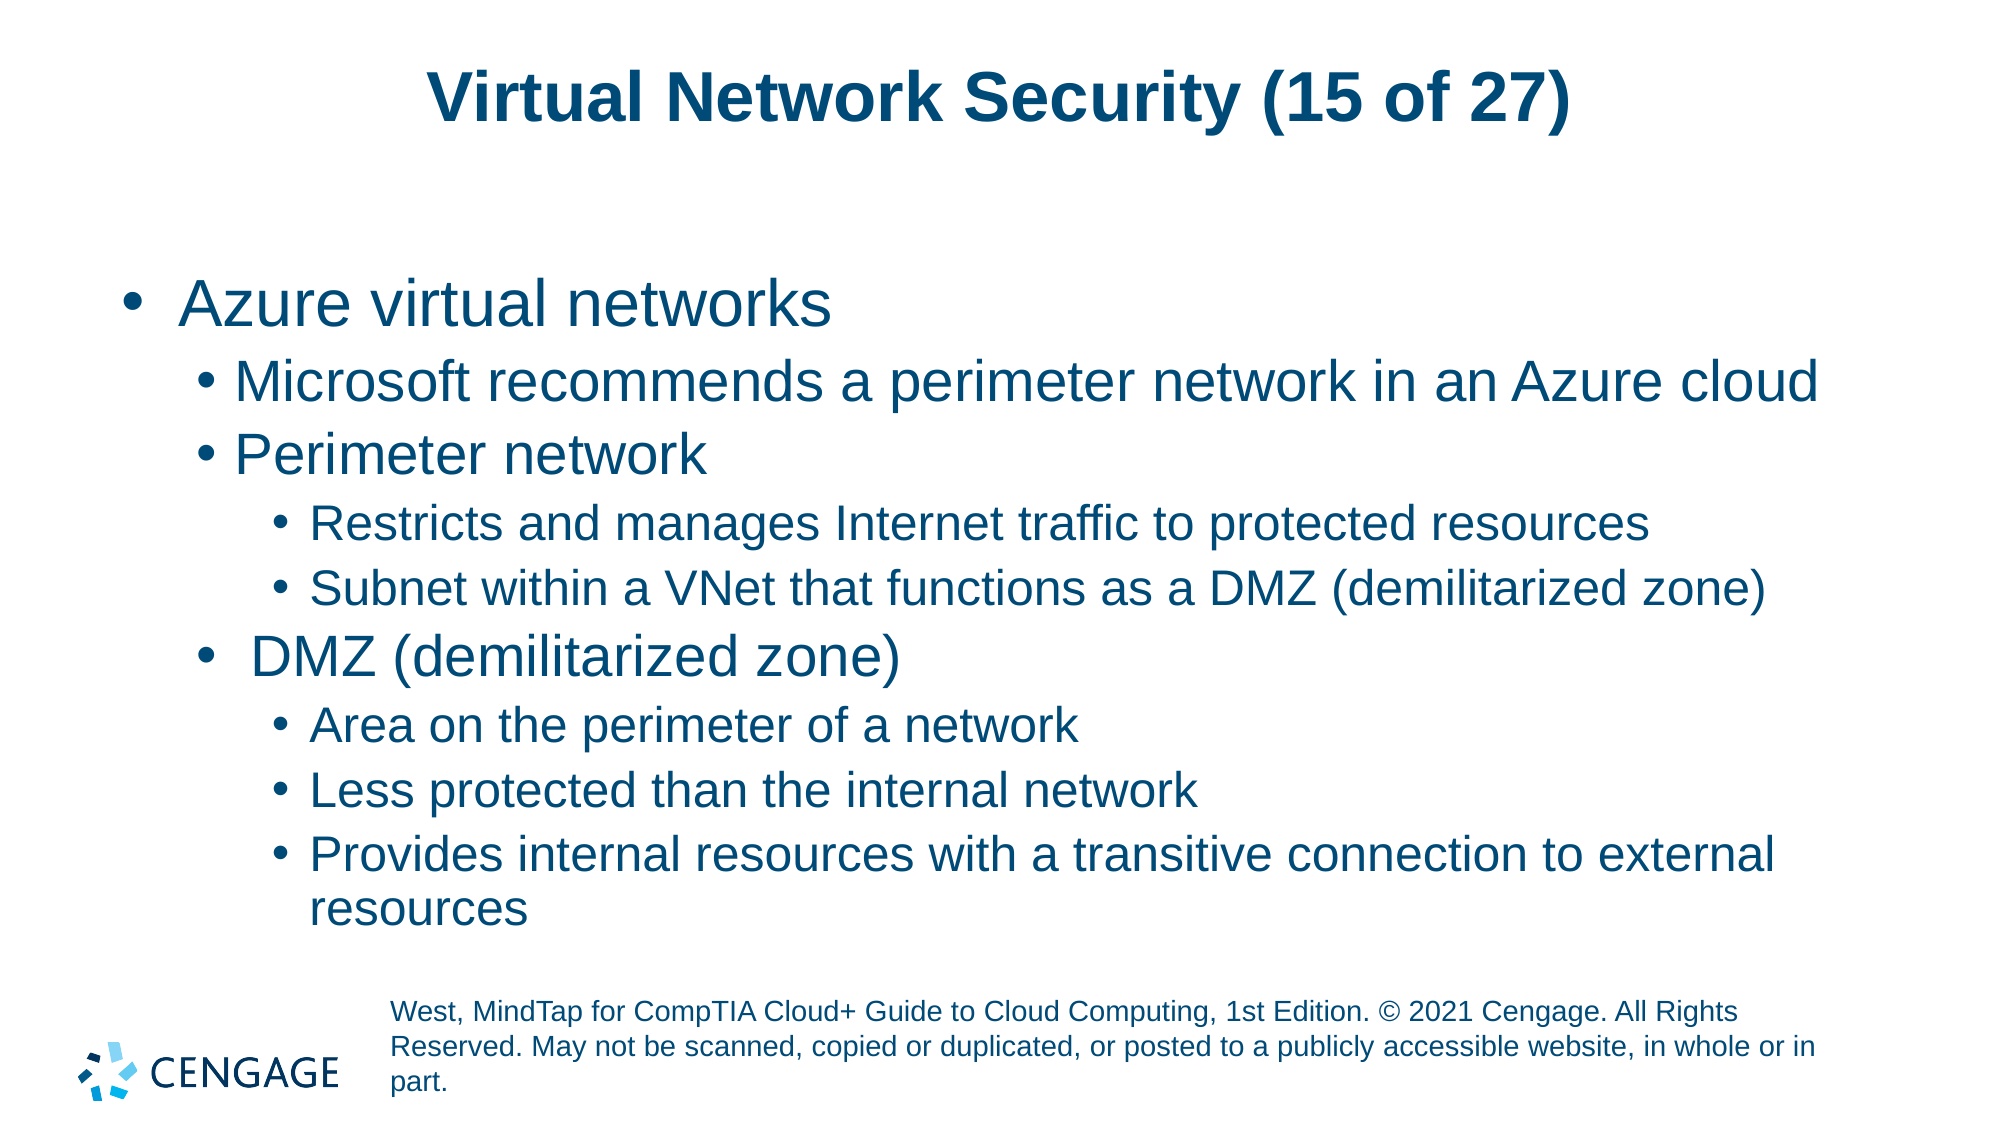

# Virtual Network Security (15 of 27)
Azure virtual networks
Microsoft recommends a perimeter network in an Azure cloud
Perimeter network
Restricts and manages Internet traffic to protected resources
Subnet within a VNet that functions as a DMZ (demilitarized zone)
 DMZ (demilitarized zone)
Area on the perimeter of a network
Less protected than the internal network
Provides internal resources with a transitive connection to external resources